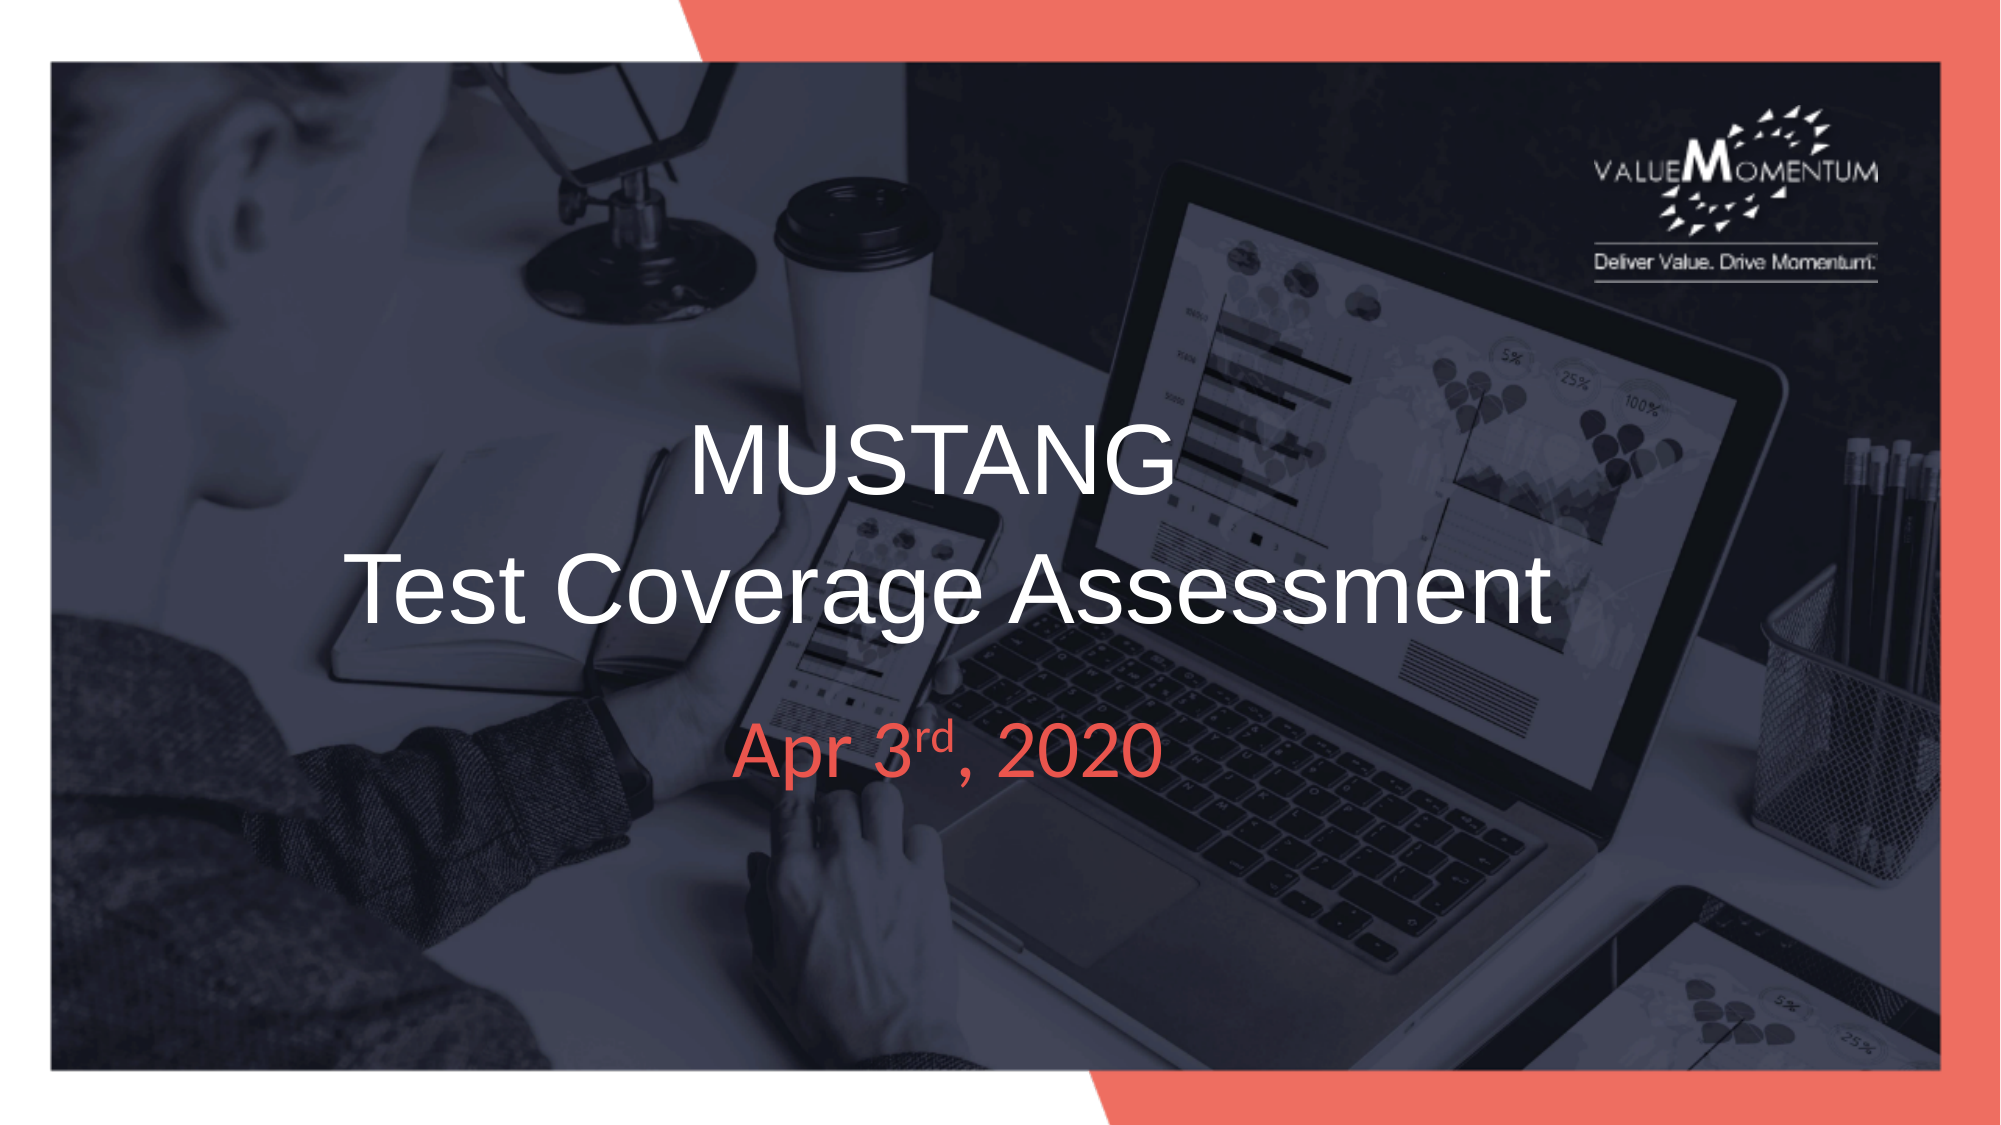

MUSTANG
Test Coverage Assessment
Apr 3rd, 2020